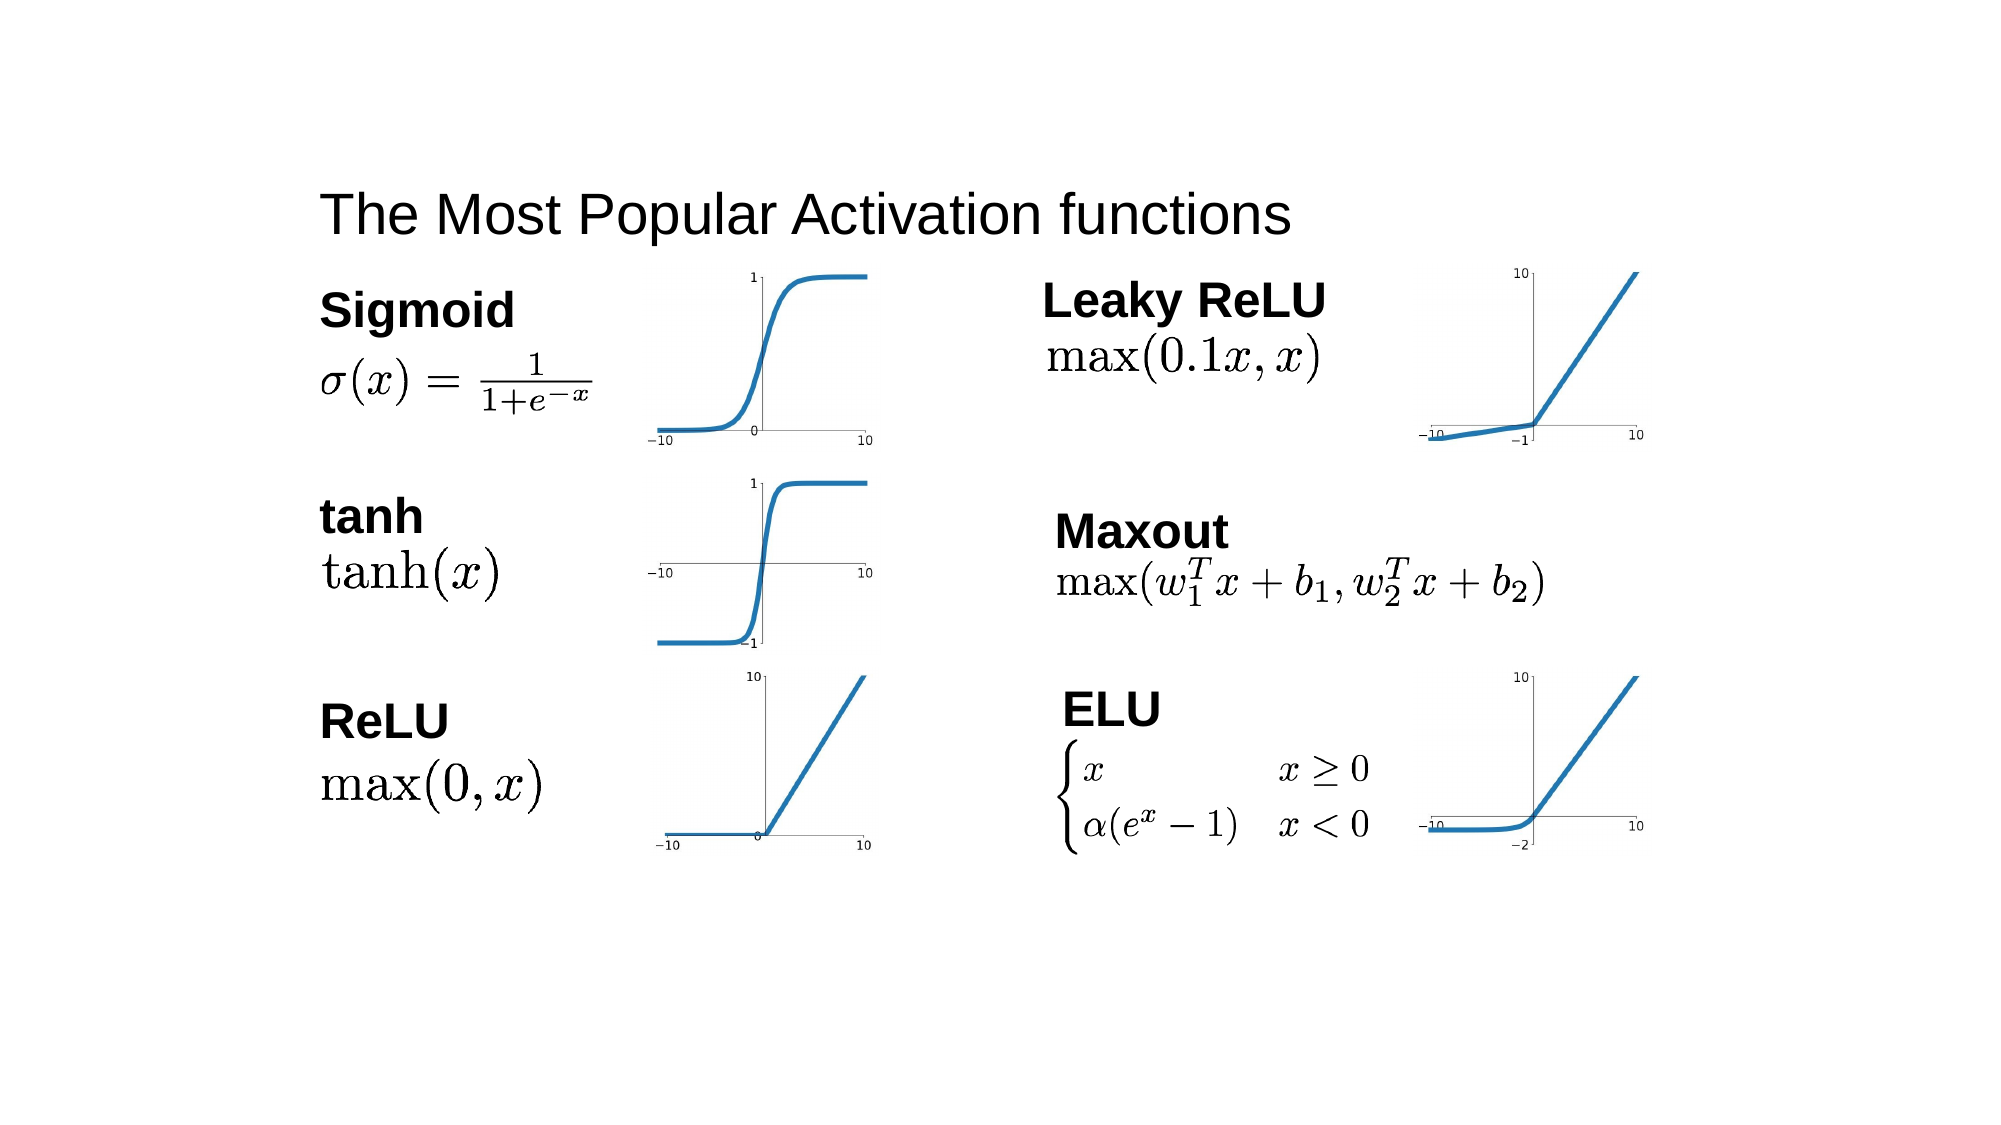

# The Most Popular Activation functions

Leaky ReLU
Sigmoid

tanh

Maxout

ELU
ReLU

Lecture 4 - 23